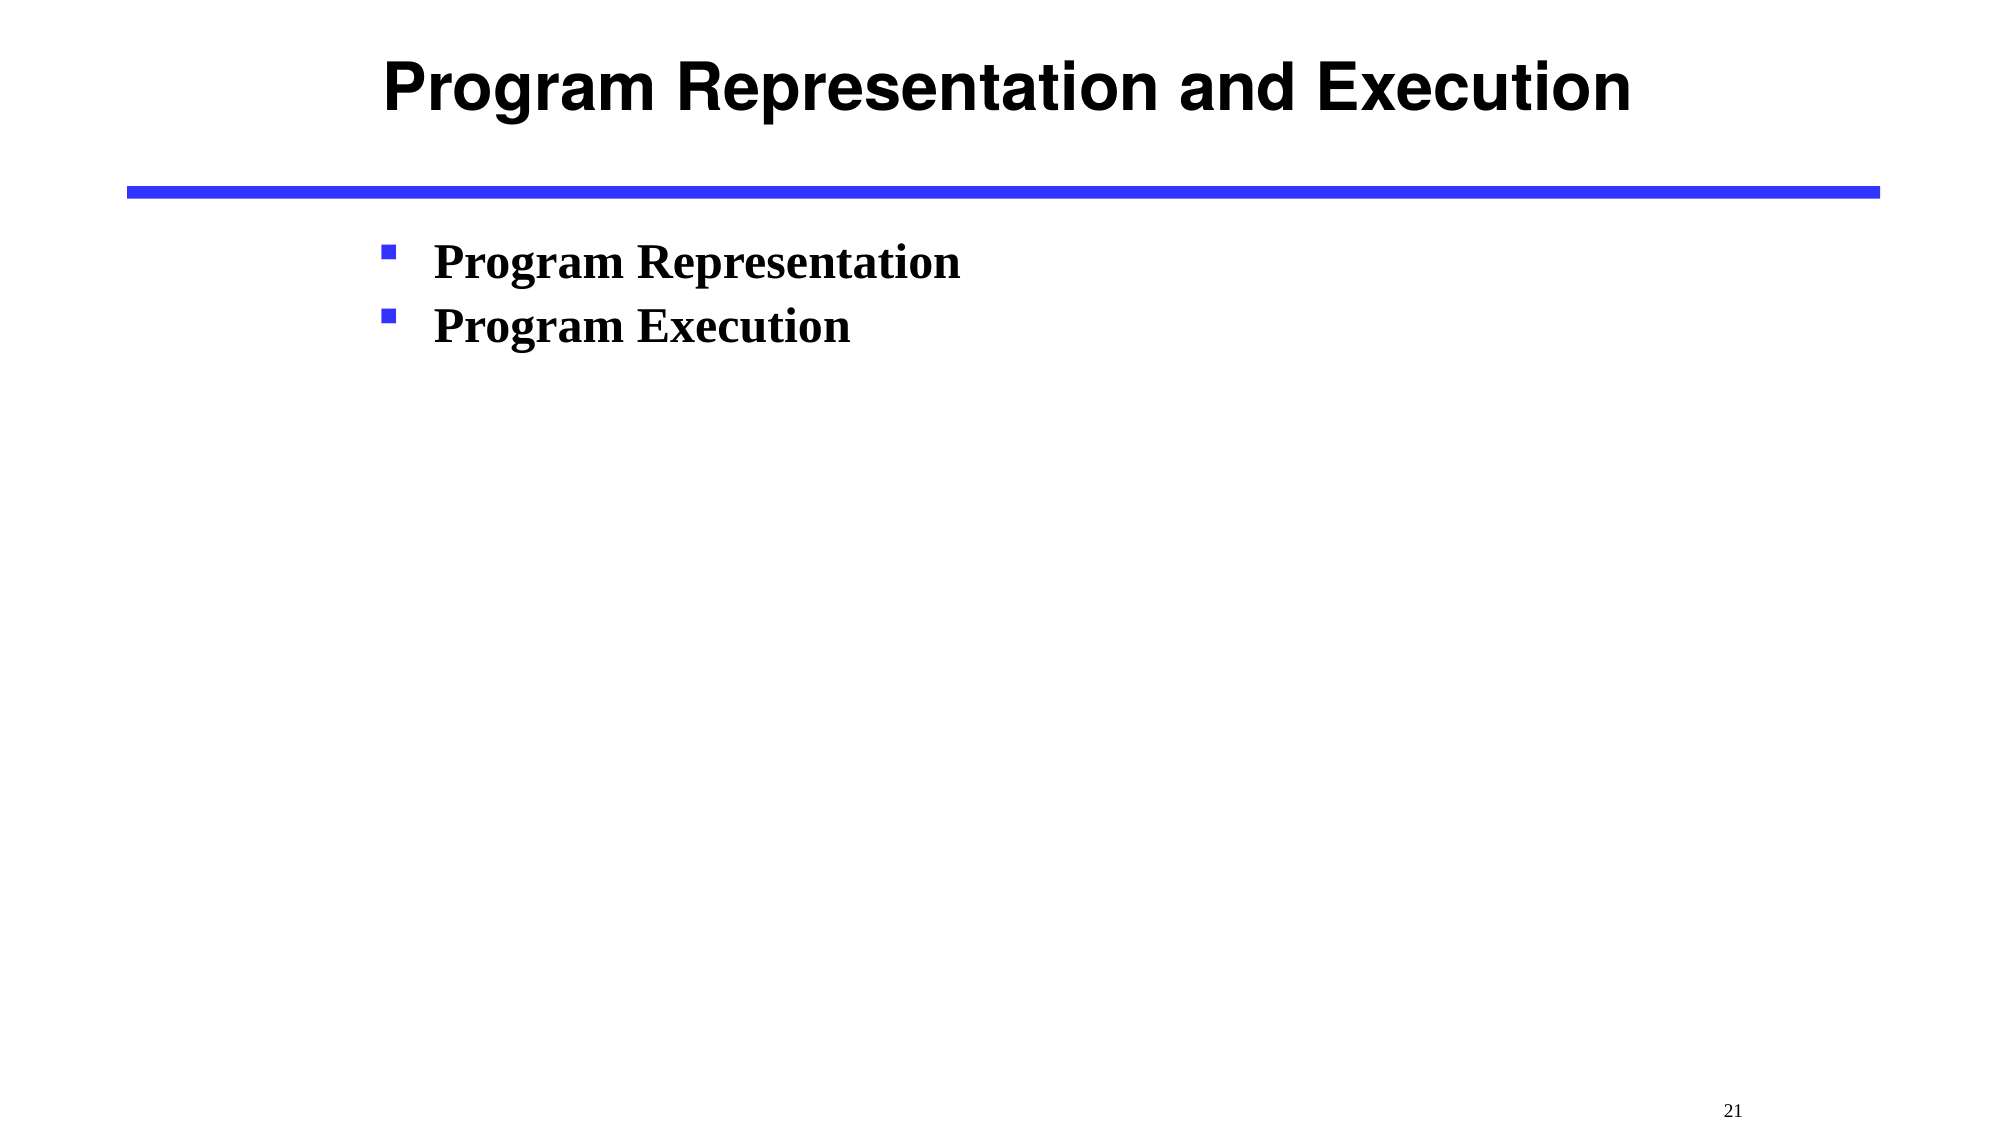

# Program Representation and Execution
Program Representation
Program Execution

                           21